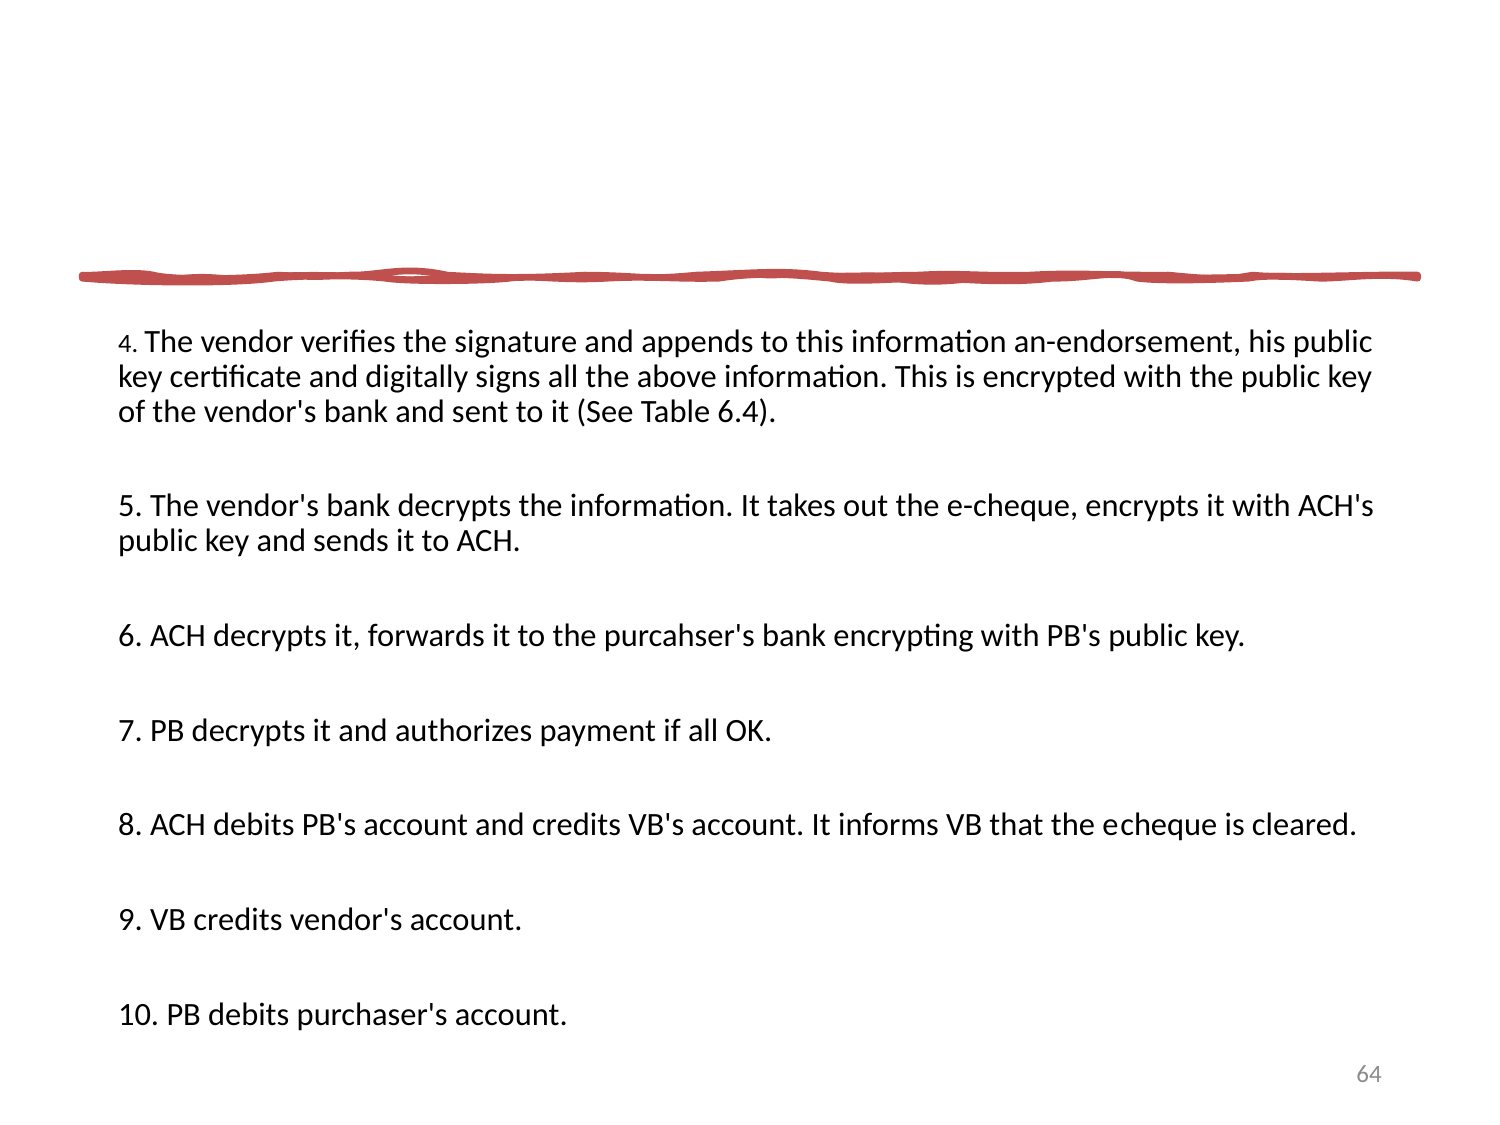

4. The vendor verifies the signature and appends to this information an-endorsement, his public key certificate and digitally signs all the above information. This is encrypted with the public key of the vendor's bank and sent to it (See Table 6.4).

5. The vendor's bank decrypts the information. It takes out the e-cheque, encrypts it with ACH's public key and sends it to ACH.

6. ACH decrypts it, forwards it to the purcahser's bank encrypting with PB's public key.

7. PB decrypts it and authorizes payment if all OK.

8. ACH debits PB's account and credits VB's account. It informs VB that the e­cheque is cleared.

9. VB credits vendor's account.

10. PB debits purchaser's account.
64